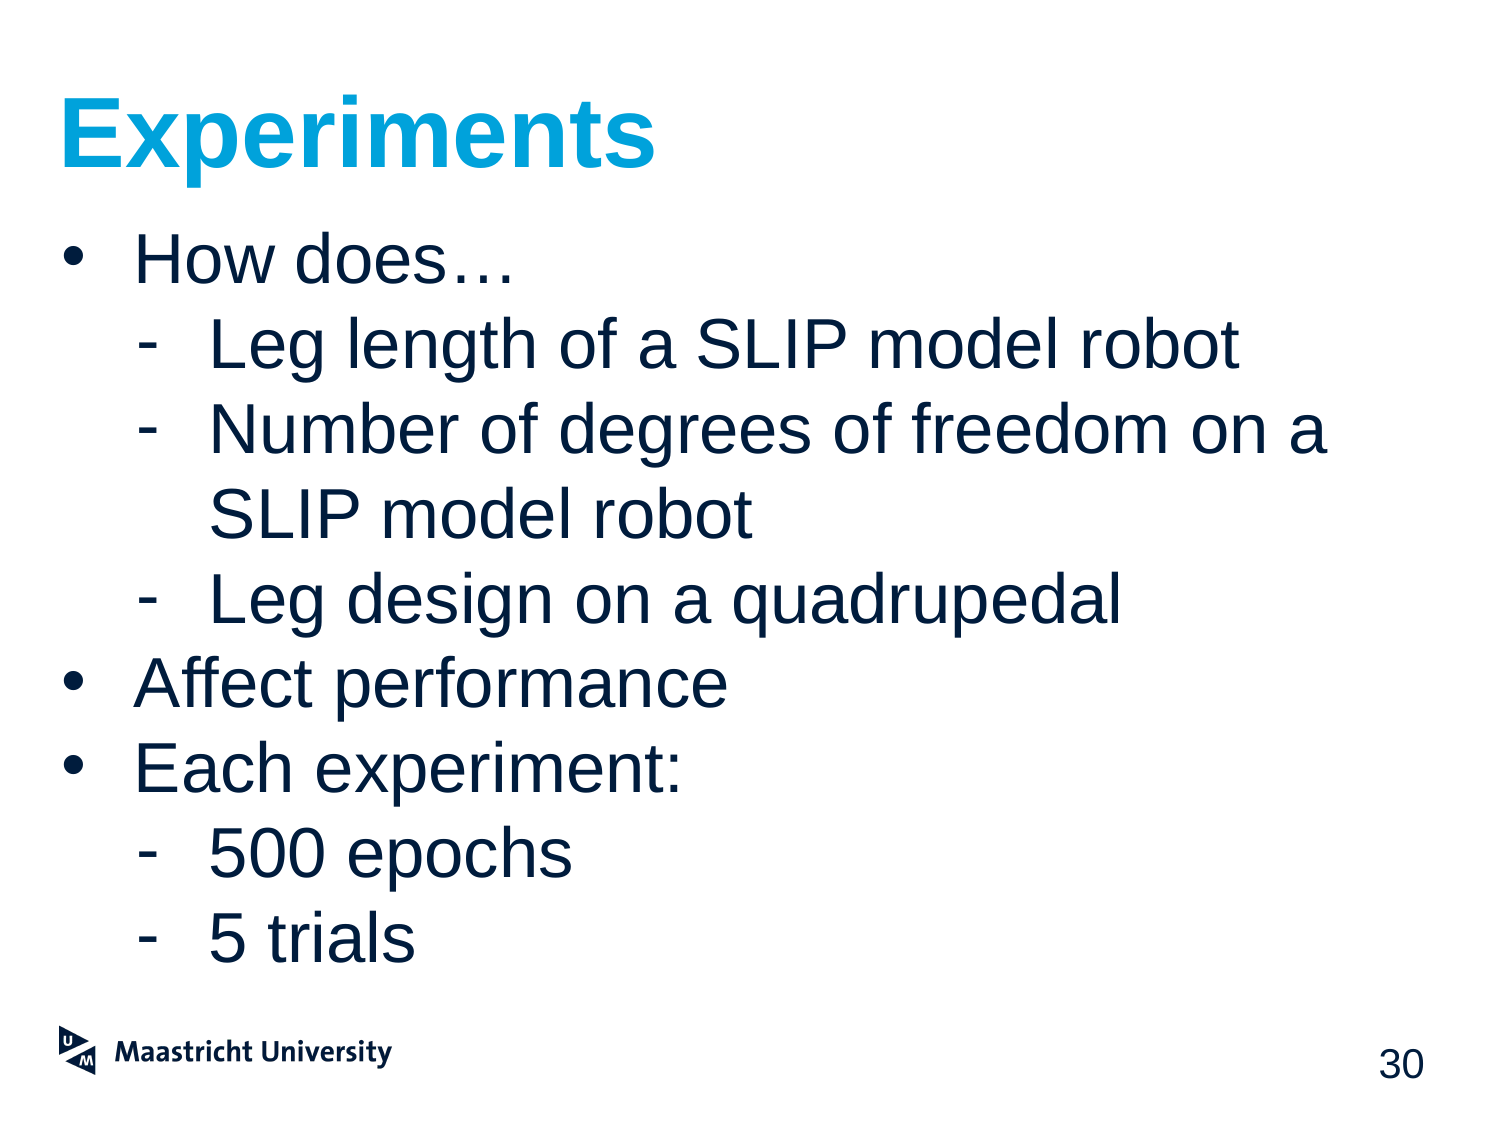

# Experiments
How does…
Leg length of a SLIP model robot
Number of degrees of freedom on a SLIP model robot
Leg design on a quadrupedal
Affect performance
Each experiment:
500 epochs
5 trials
30